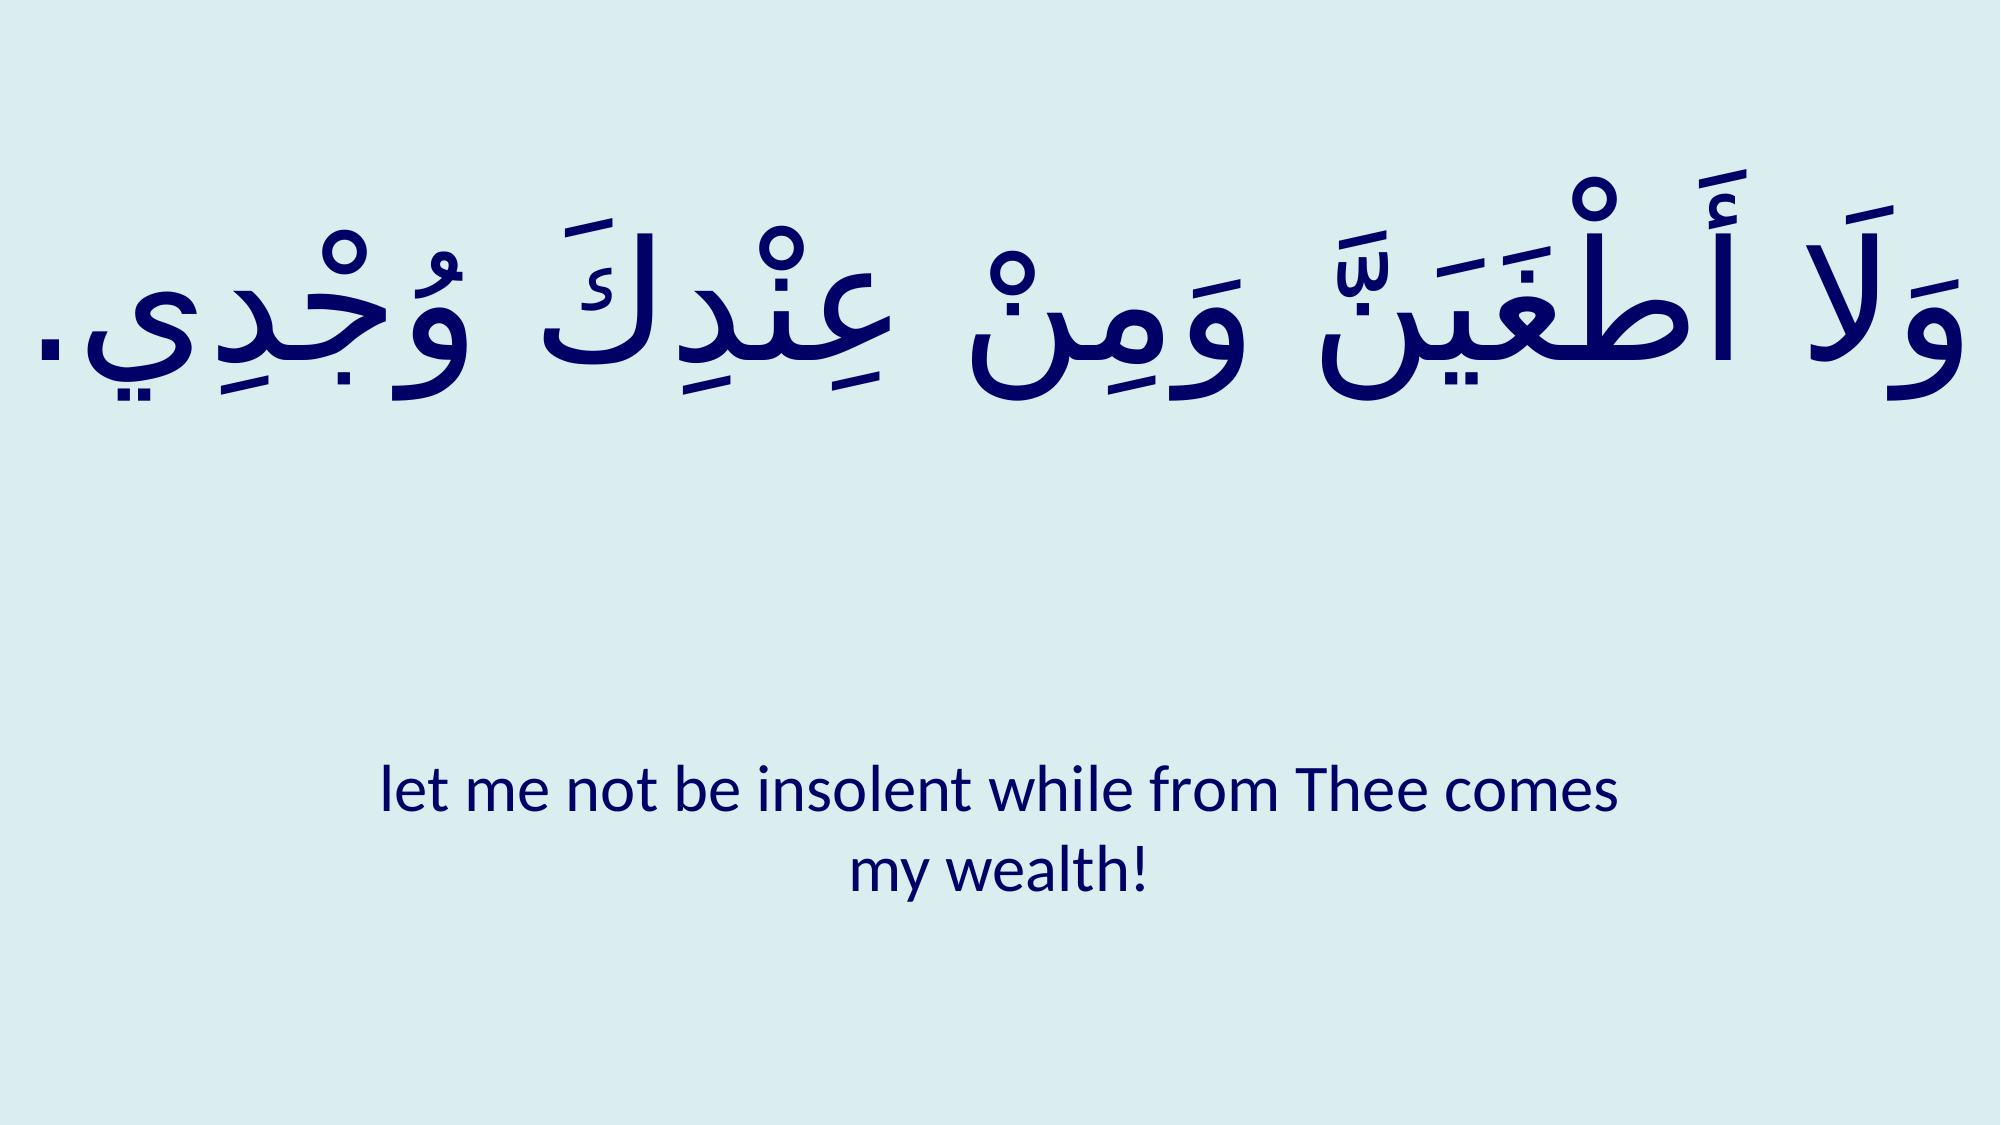

# وَلَا أَطْغَيَنَّ وَمِنْ عِنْدِكَ وُجْدِي.
let me not be insolent while from Thee comes my wealth!